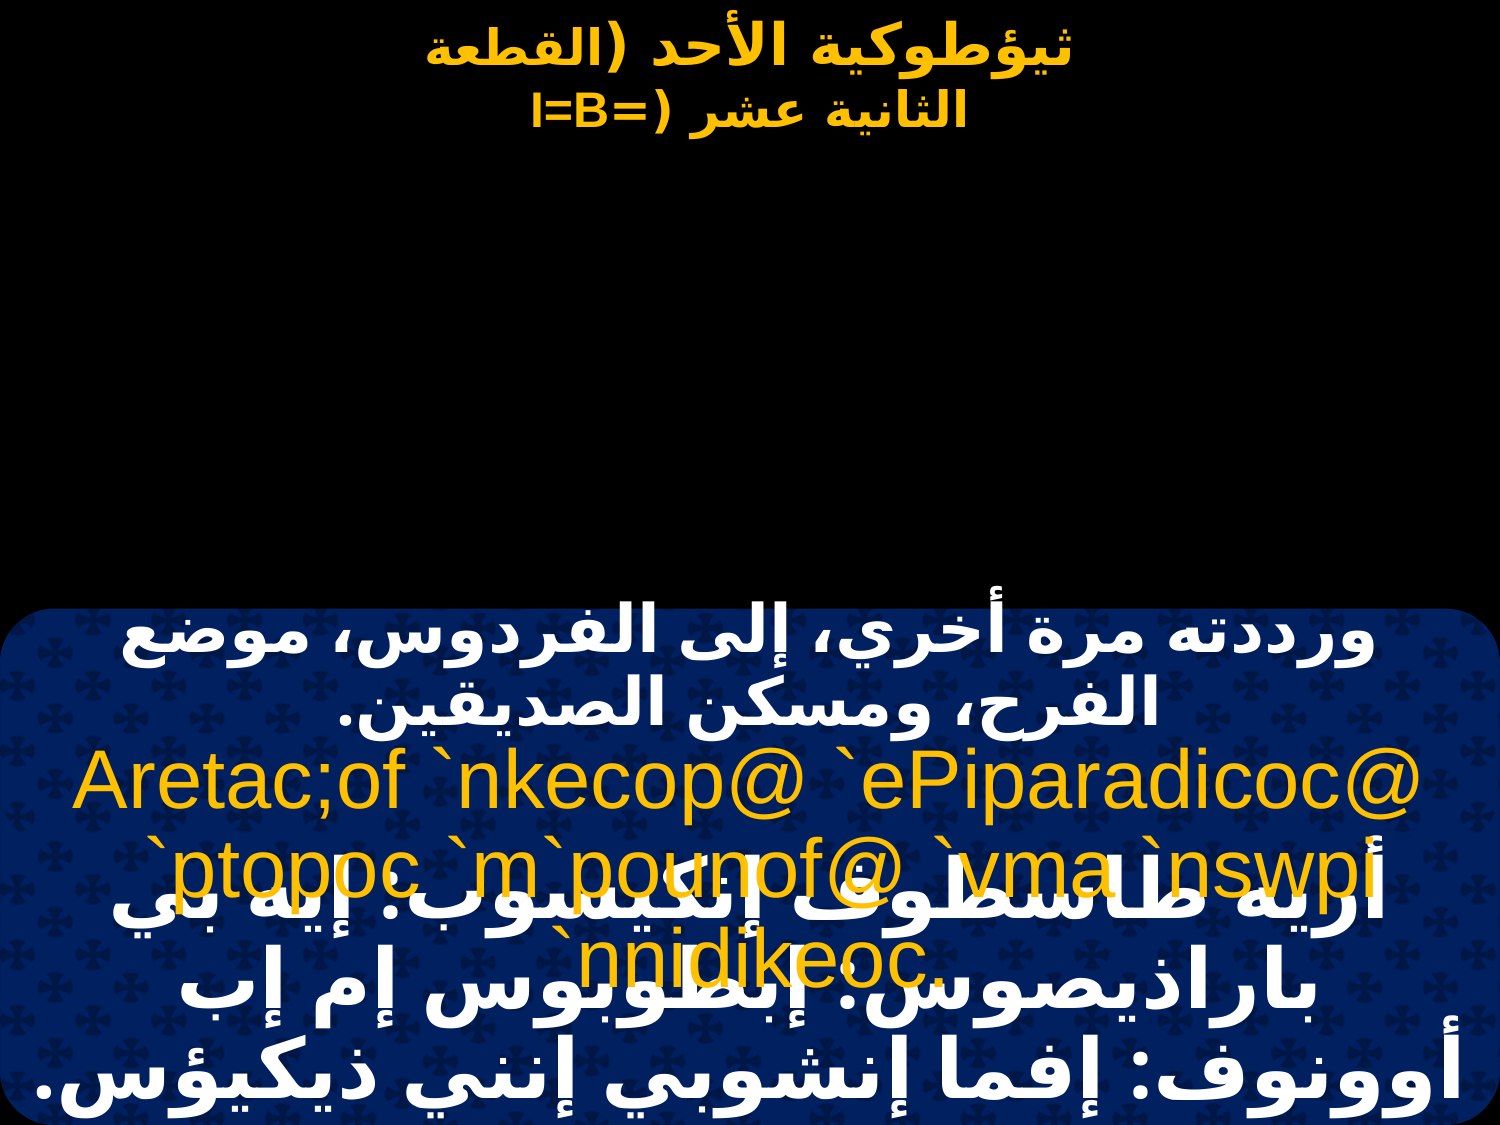

ورددته مرة أخري، إلى الفردوس، موضع الفرح، ومسكن الصديقين.
Aretac;of `nkecop@ `ePiparadicoc@
 `ptopoc `m`pounof@ `vma `nswpi `nnidikeoc.
أريه طاسطوف إنكيسوب: إيه بي باراذيصوس: إبطوبوس إم إب أوونوف: إفما إنشوبي إنني ذيكيؤس.